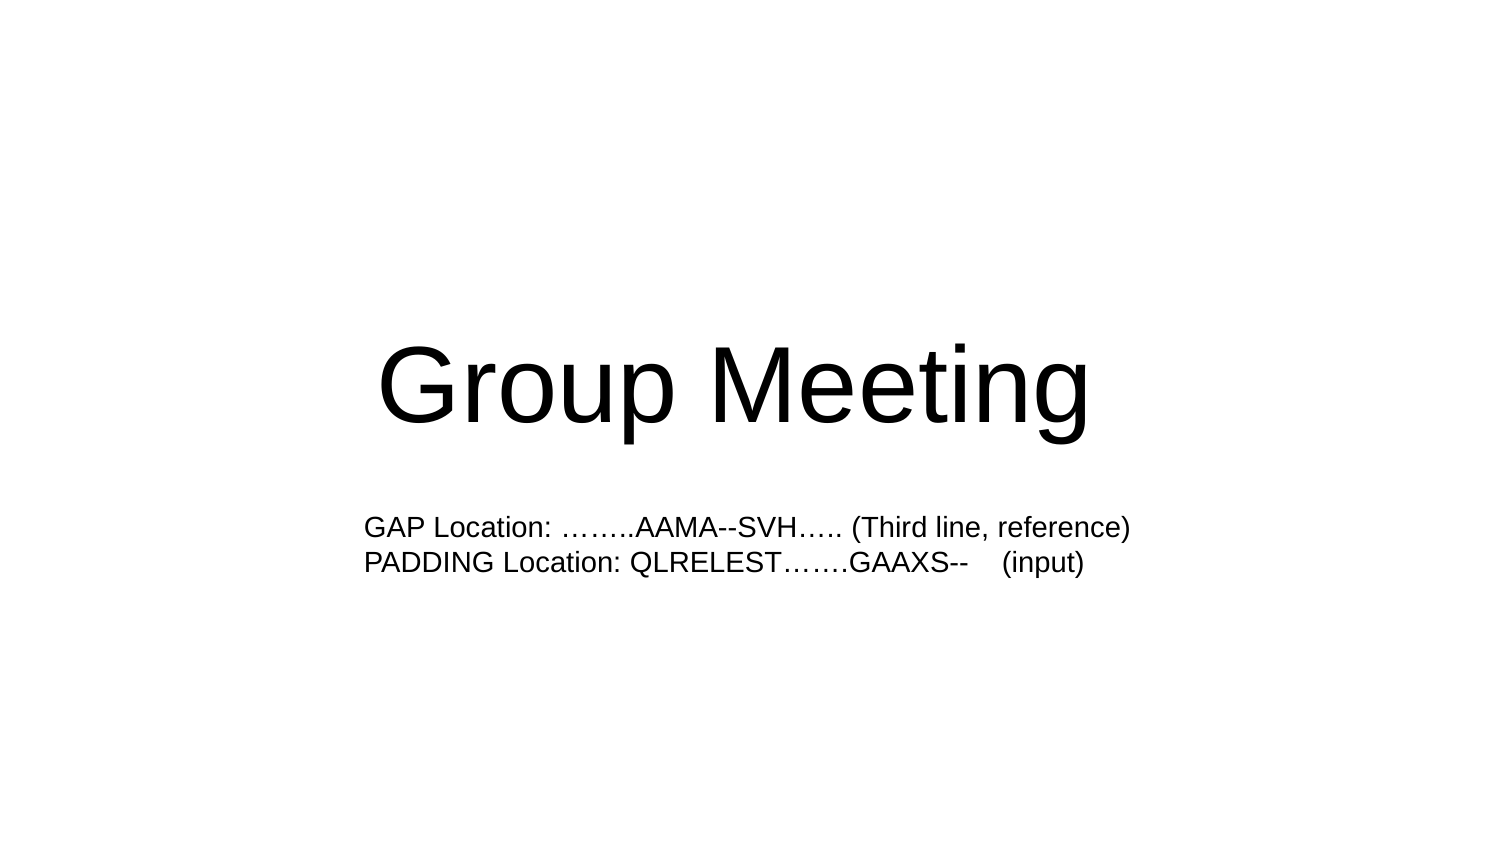

# Group Meeting
GAP Location: ……..AAMA--SVH….. (Third line, reference)
PADDING Location: QLRELEST…….GAAXS--    (input)